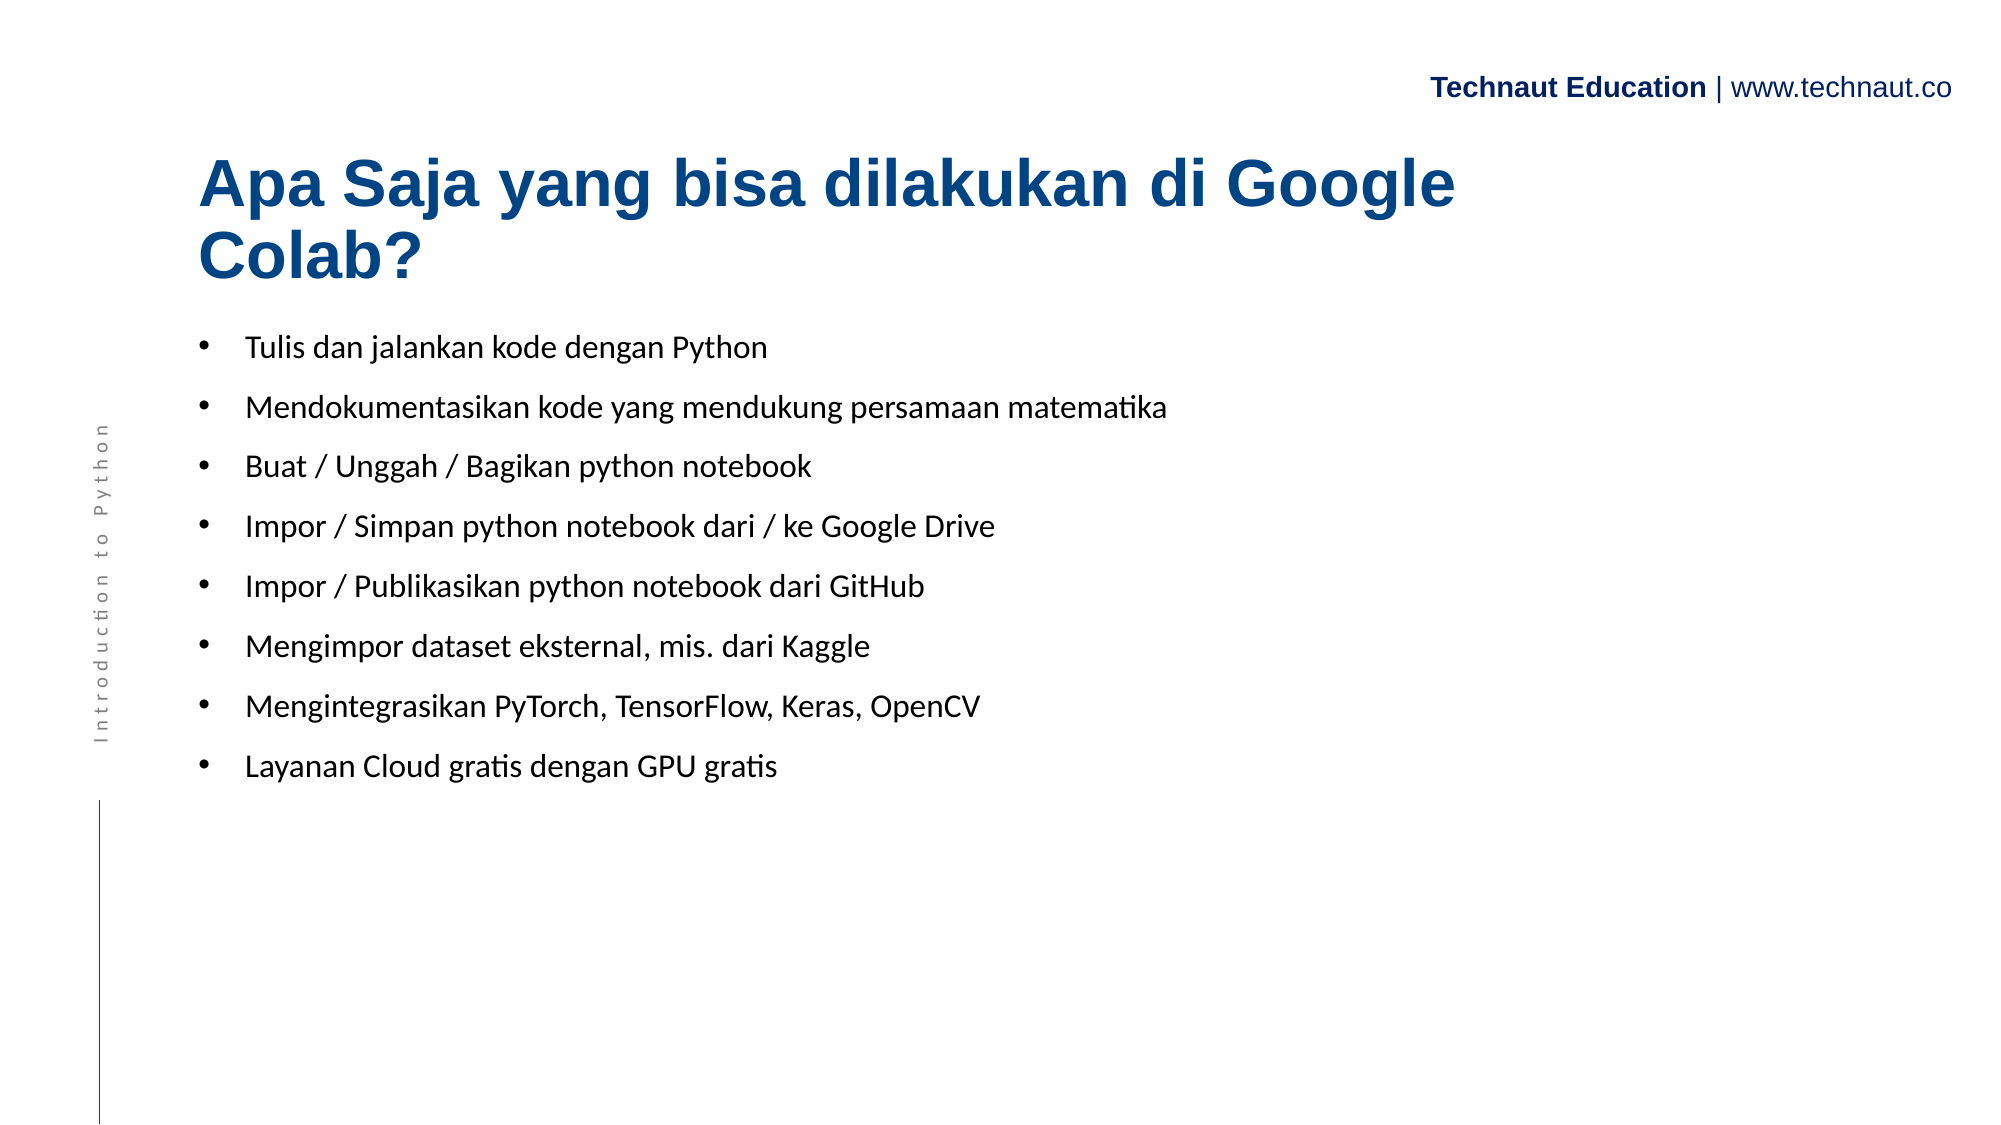

Technaut Education | www.technaut.co
# Apa Saja yang bisa dilakukan di Google Colab?
Tulis dan jalankan kode dengan Python
Mendokumentasikan kode yang mendukung persamaan matematika
Buat / Unggah / Bagikan python notebook
Impor / Simpan python notebook dari / ke Google Drive
Impor / Publikasikan python notebook dari GitHub
Mengimpor dataset eksternal, mis. dari Kaggle
Mengintegrasikan PyTorch, TensorFlow, Keras, OpenCV
Layanan Cloud gratis dengan GPU gratis
Introduction to Python